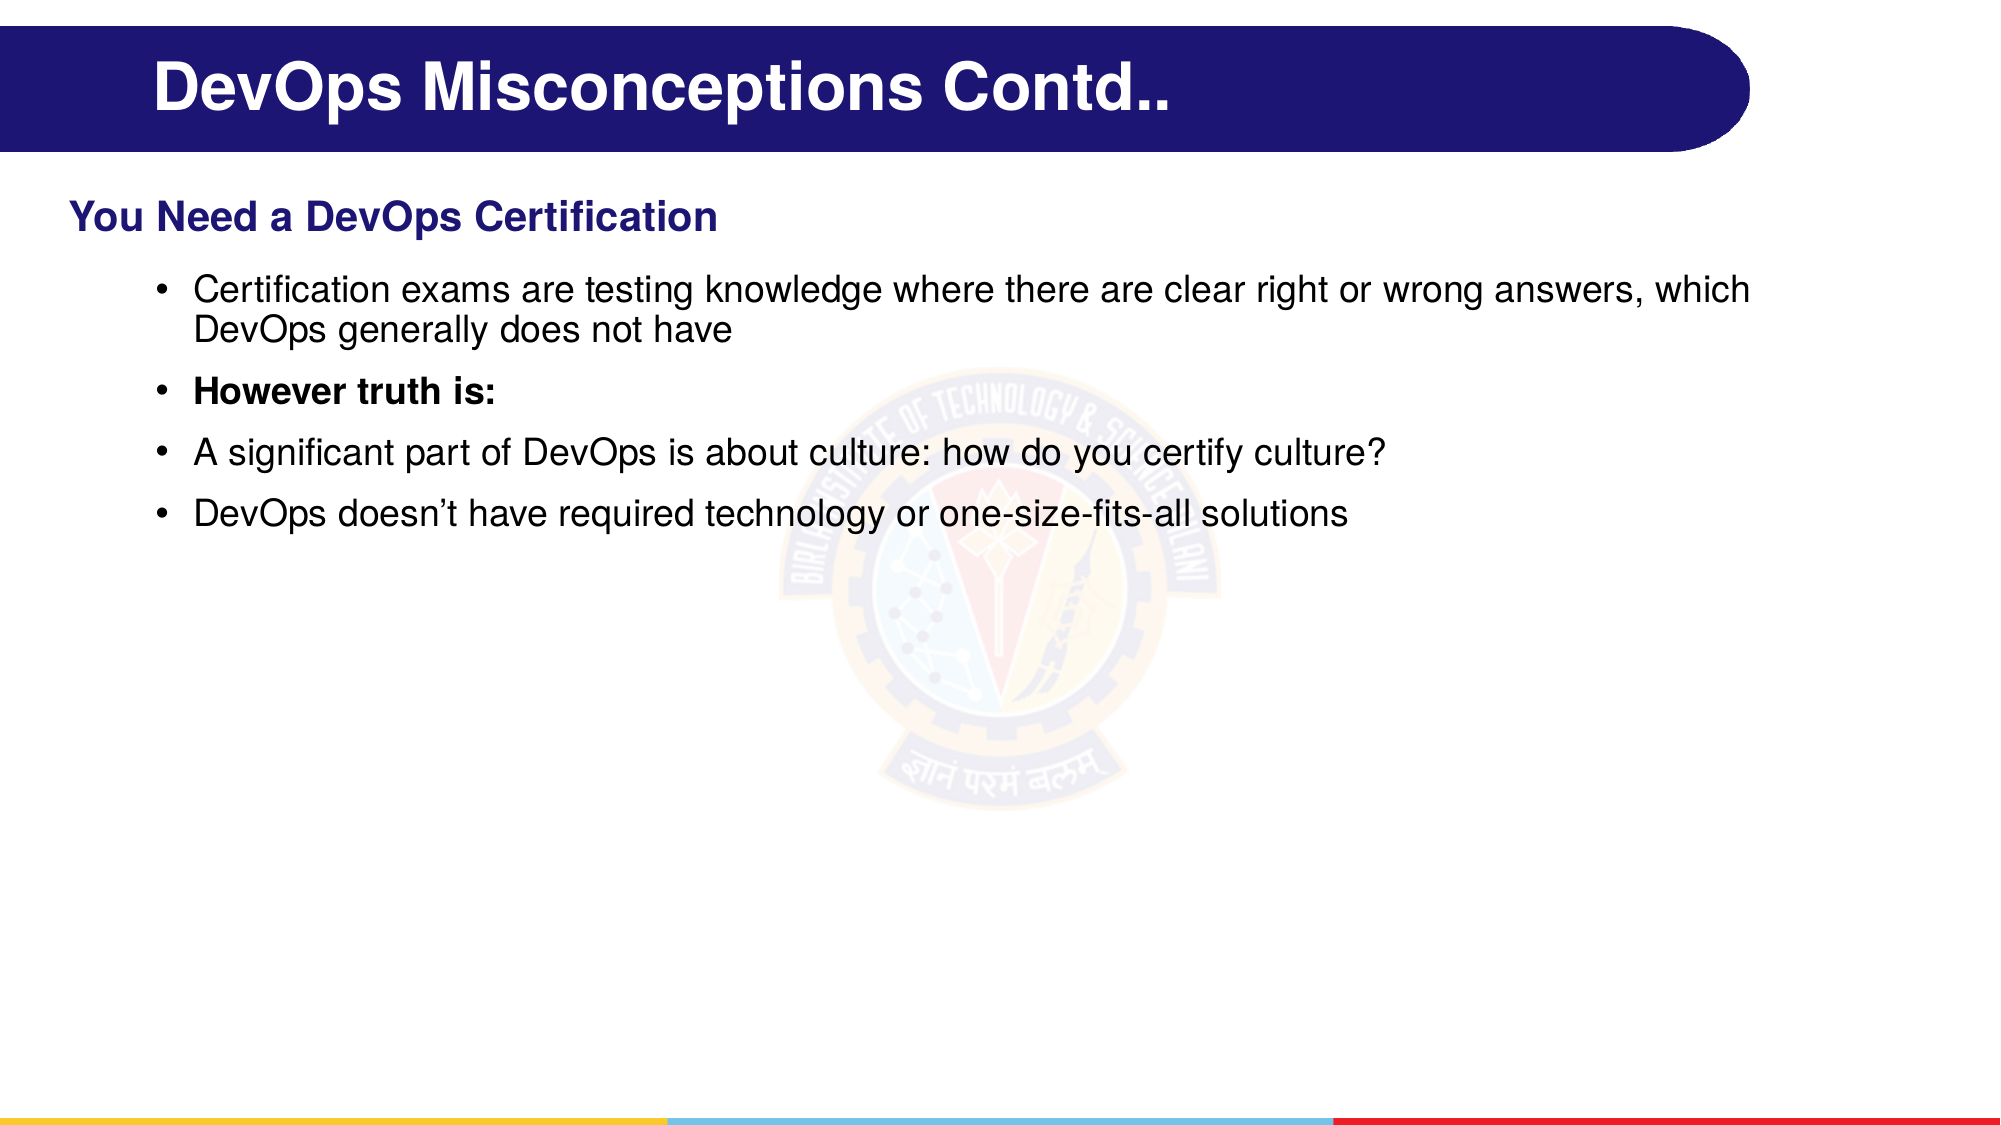

# DevOps Misconceptions Contd..
You Need a DevOps Certification
Certification exams are testing knowledge where there are clear right or wrong answers, which DevOps generally does not have
However truth is:
A significant part of DevOps is about culture: how do you certify culture?
DevOps doesn’t have required technology or one-size-fits-all solutions